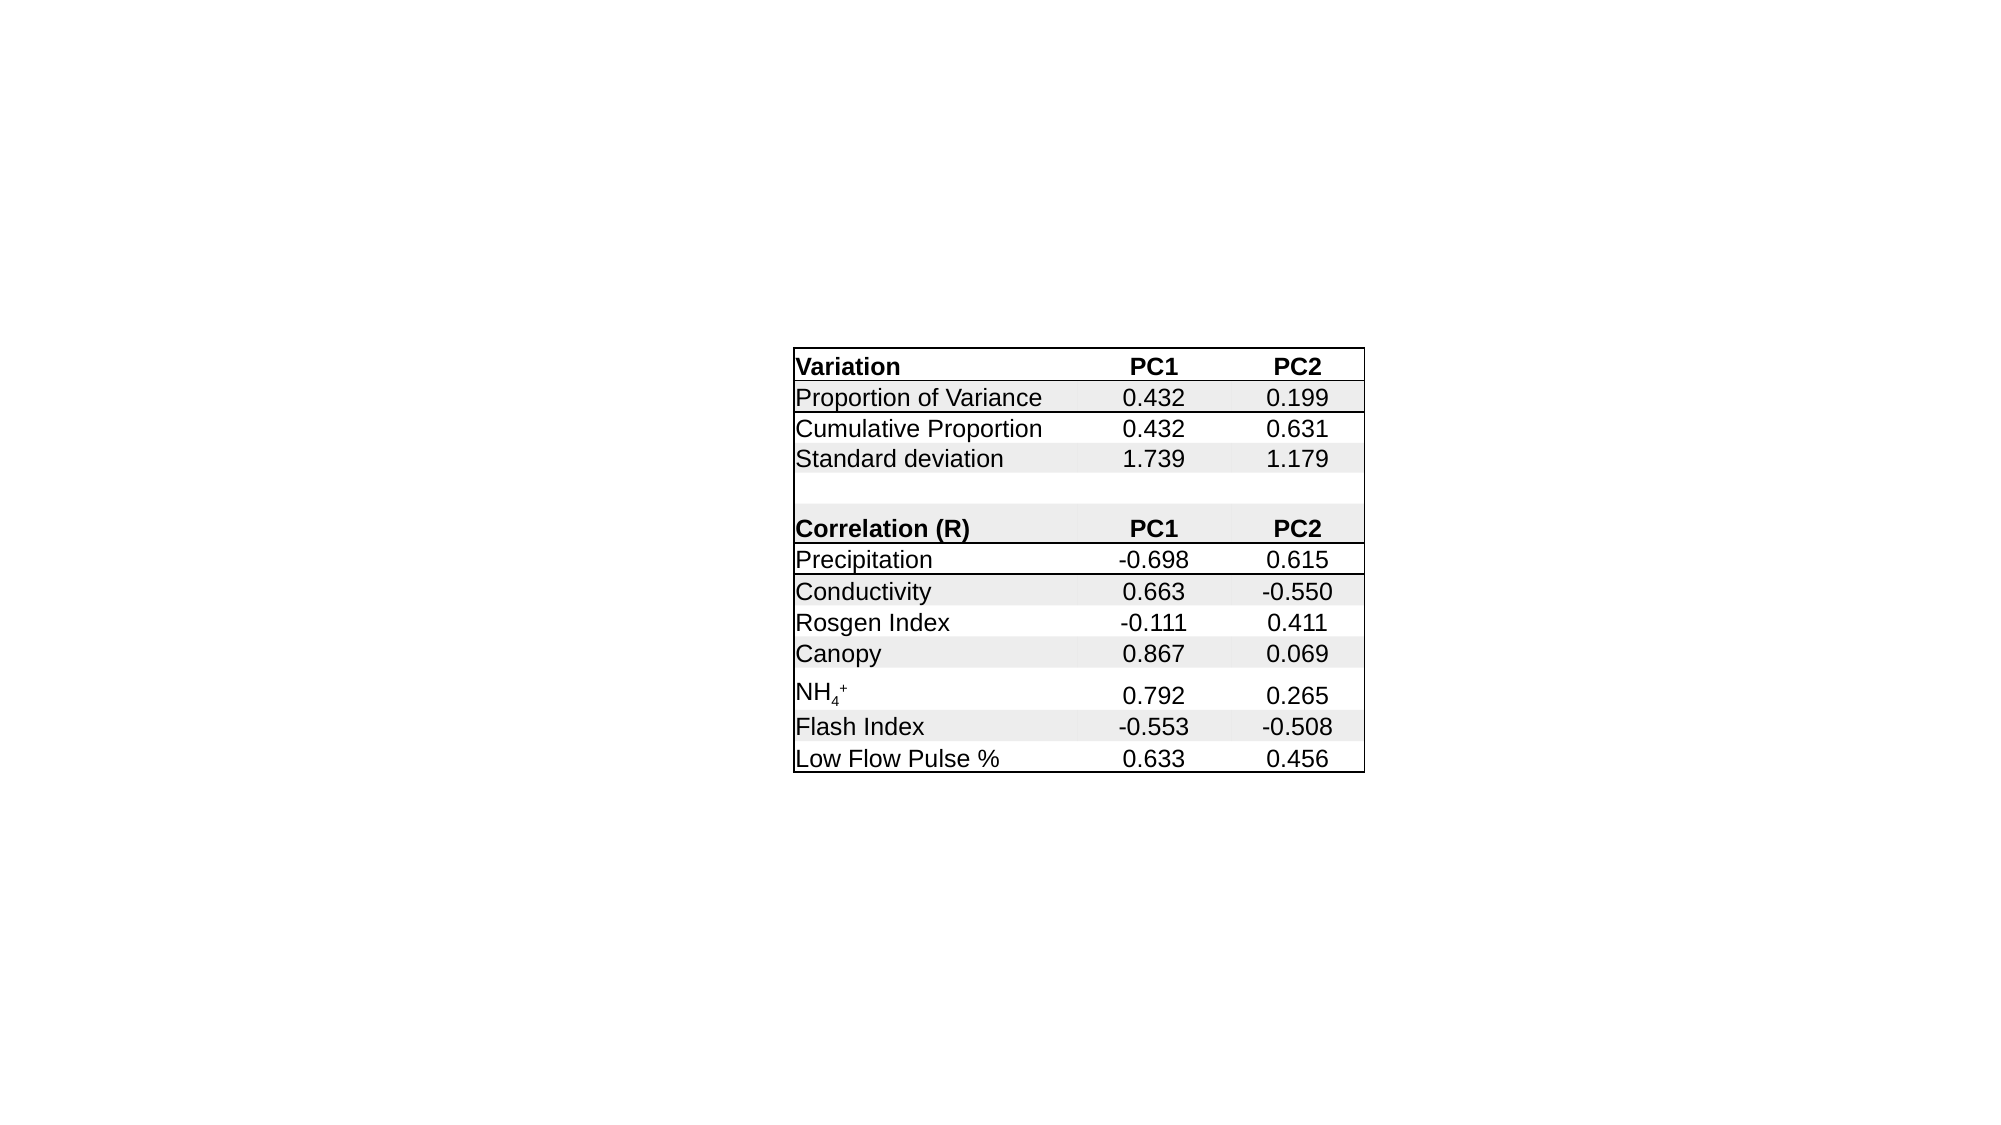

| Variation | PC1 | PC2 |
| --- | --- | --- |
| Proportion of Variance | 0.432 | 0.199 |
| Cumulative Proportion | 0.432 | 0.631 |
| Standard deviation | 1.739 | 1.179 |
|  |  |  |
| Correlation (R) | PC1 | PC2 |
| Precipitation | -0.698 | 0.615 |
| Conductivity | 0.663 | -0.550 |
| Rosgen Index | -0.111 | 0.411 |
| Canopy | 0.867 | 0.069 |
| NH4+ | 0.792 | 0.265 |
| Flash Index | -0.553 | -0.508 |
| Low Flow Pulse % | 0.633 | 0.456 |